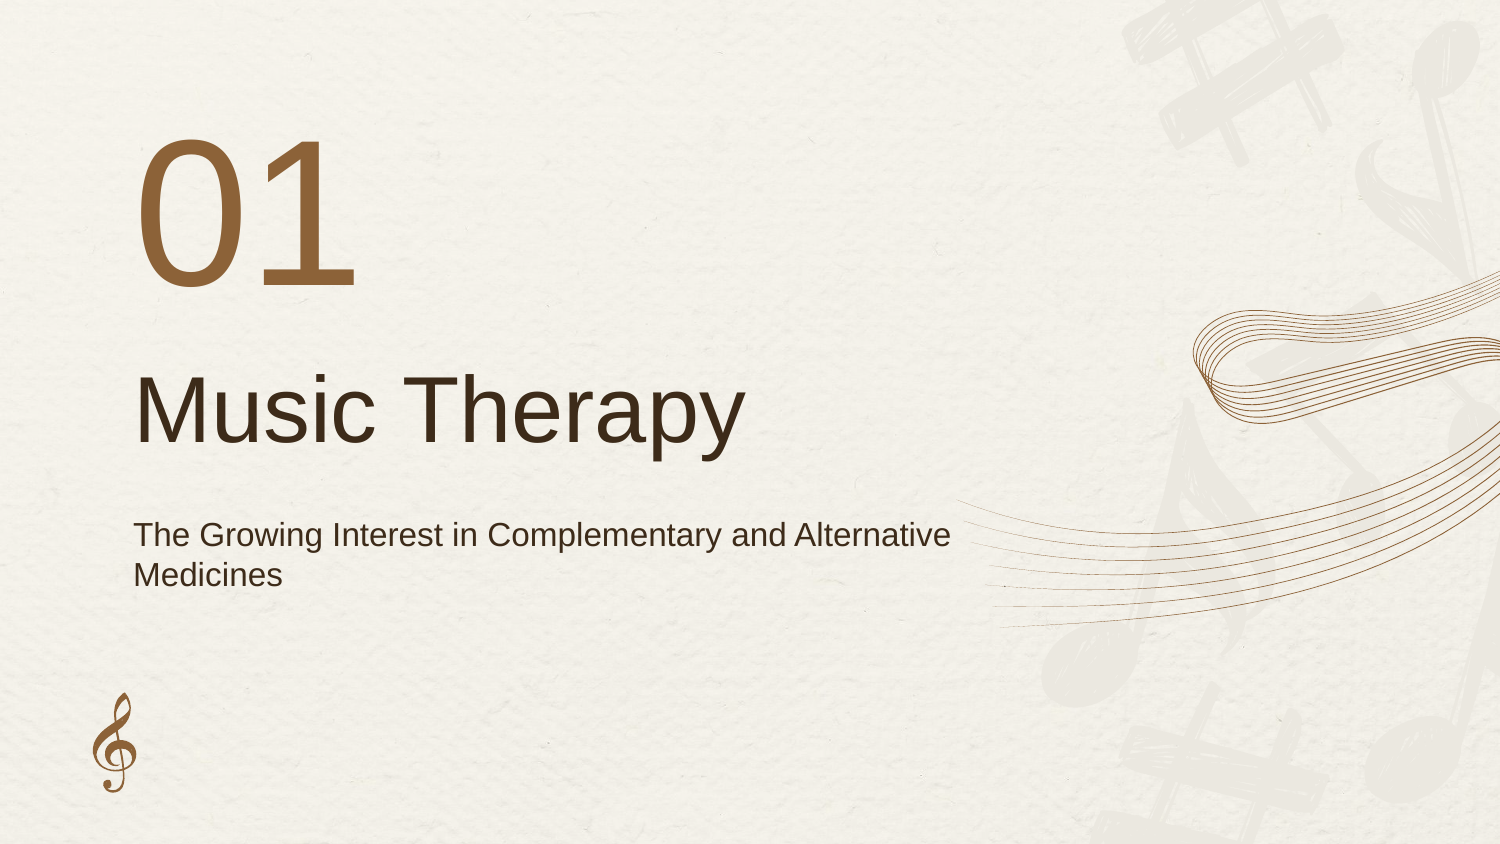

01

# Music Therapy
The Growing Interest in Complementary and Alternative Medicines